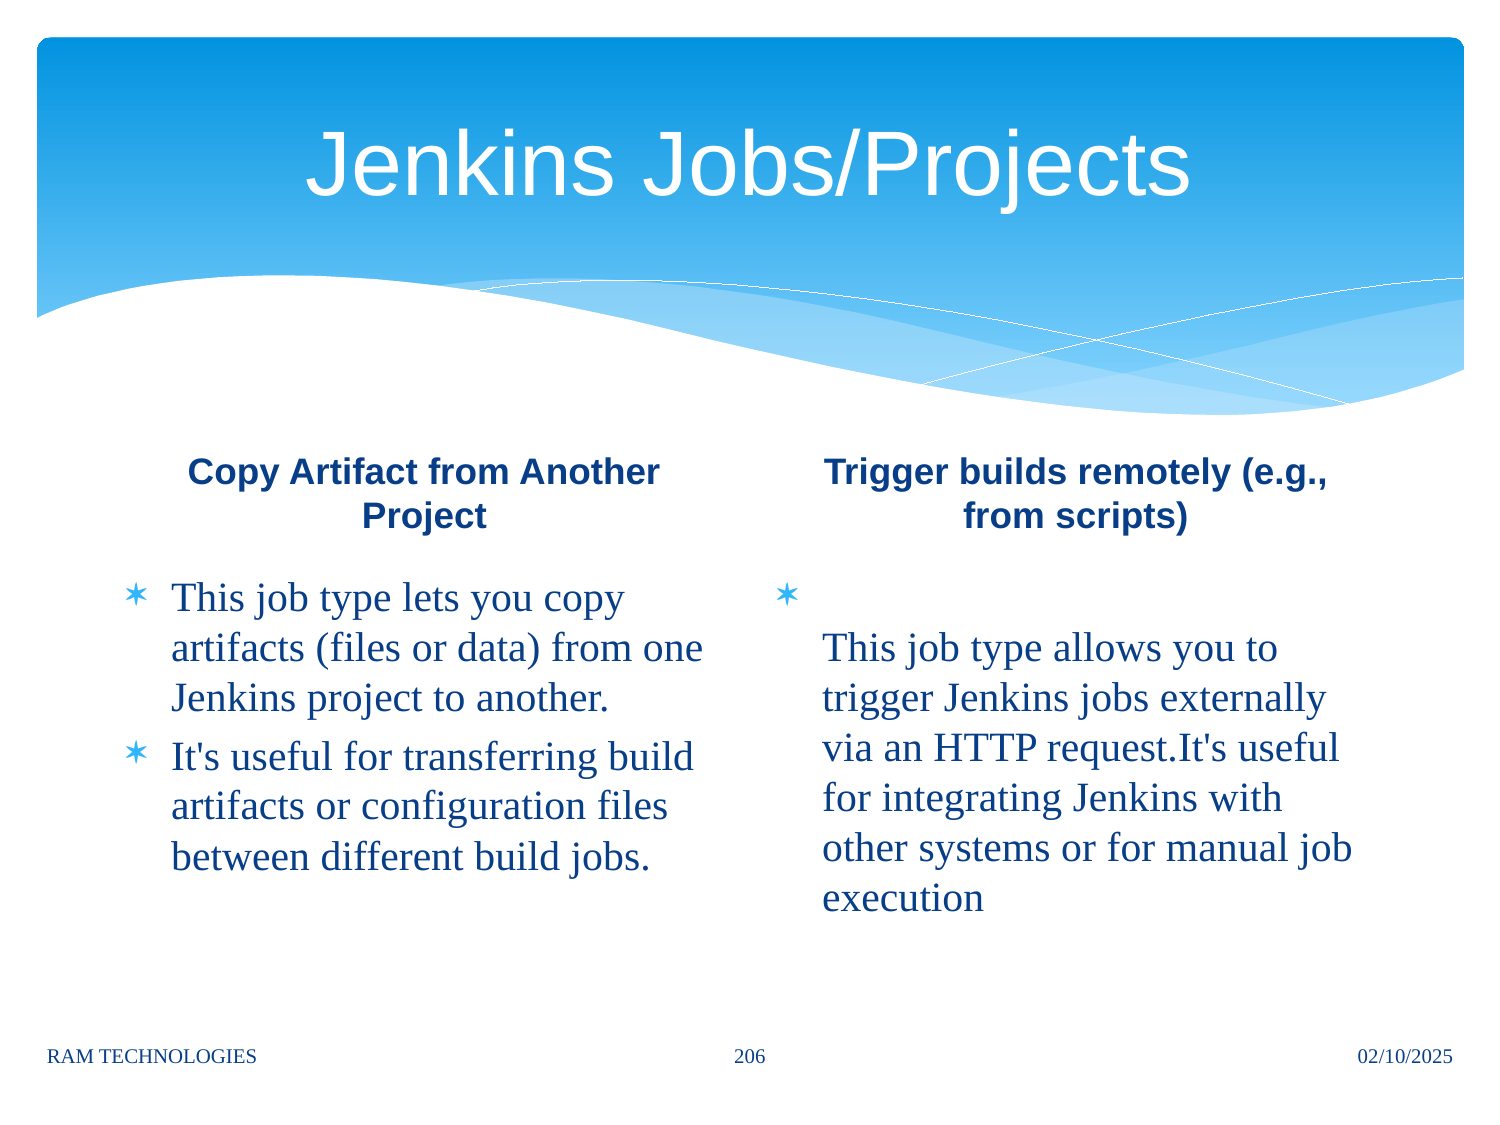

# Jenkins Jobs/Projects
Trigger builds remotely (e.g., from scripts)
Copy Artifact from Another Project
This job type lets you copy artifacts (files or data) from one Jenkins project to another.
It's useful for transferring build artifacts or configuration files between different build jobs.

This job type allows you to trigger Jenkins jobs externally via an HTTP request.It's useful for integrating Jenkins with other systems or for manual job execution
206
RAM TECHNOLOGIES
02/10/2025